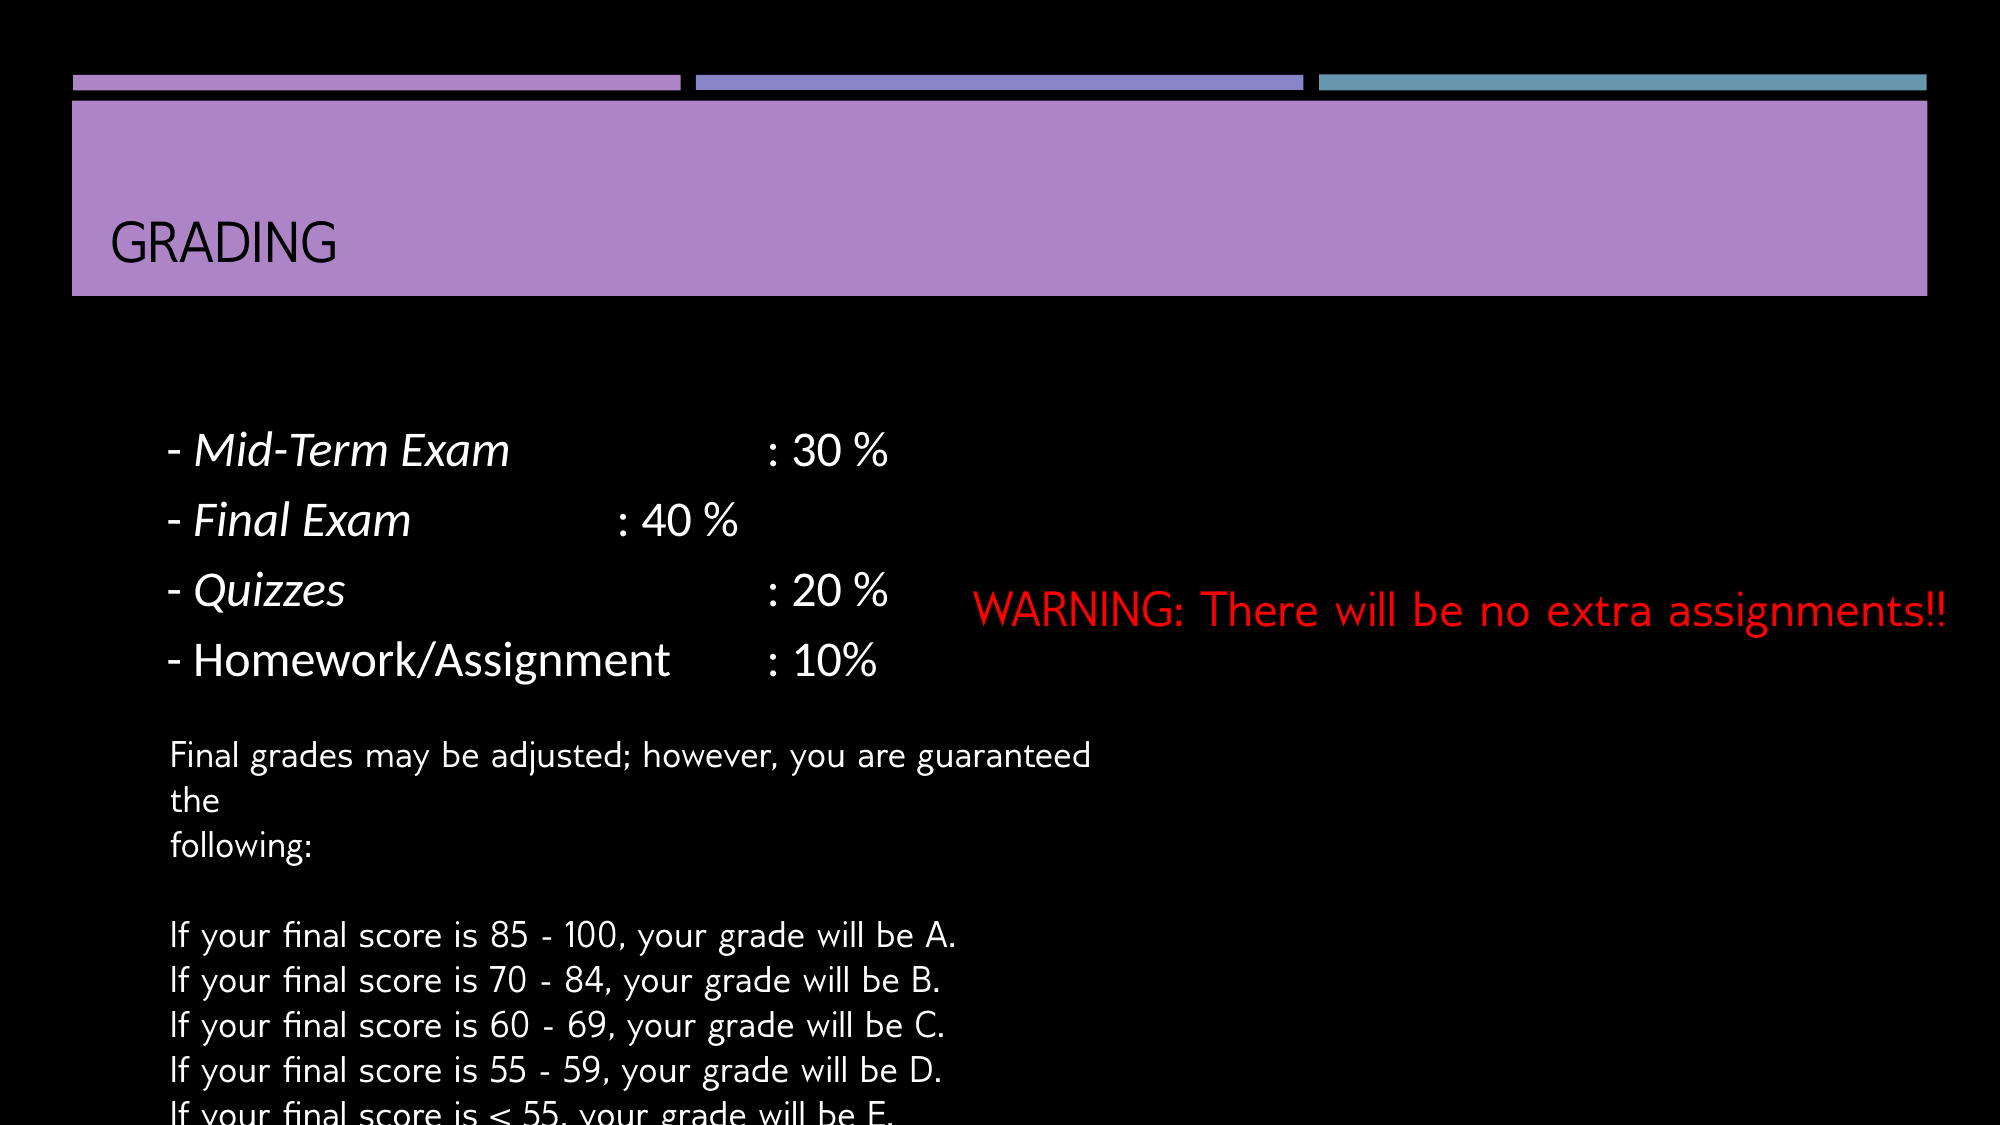

# Grading
	- Mid-Term Exam		: 30 %
    	- Final Exam	 	: 40 %
    	- Quizzes			: 20 %
    	- Homework/Assignment	: 10%

WARNING: There will be no extra assignments!!
Final grades may be adjusted; however, you are guaranteed the
following:

If your final score is 85 - 100, your grade will be A.
If your final score is 70 - 84, your grade will be B.
If your final score is 60 - 69, your grade will be C.
If your final score is 55 - 59, your grade will be D.
If your final score is < 55, your grade will be E.